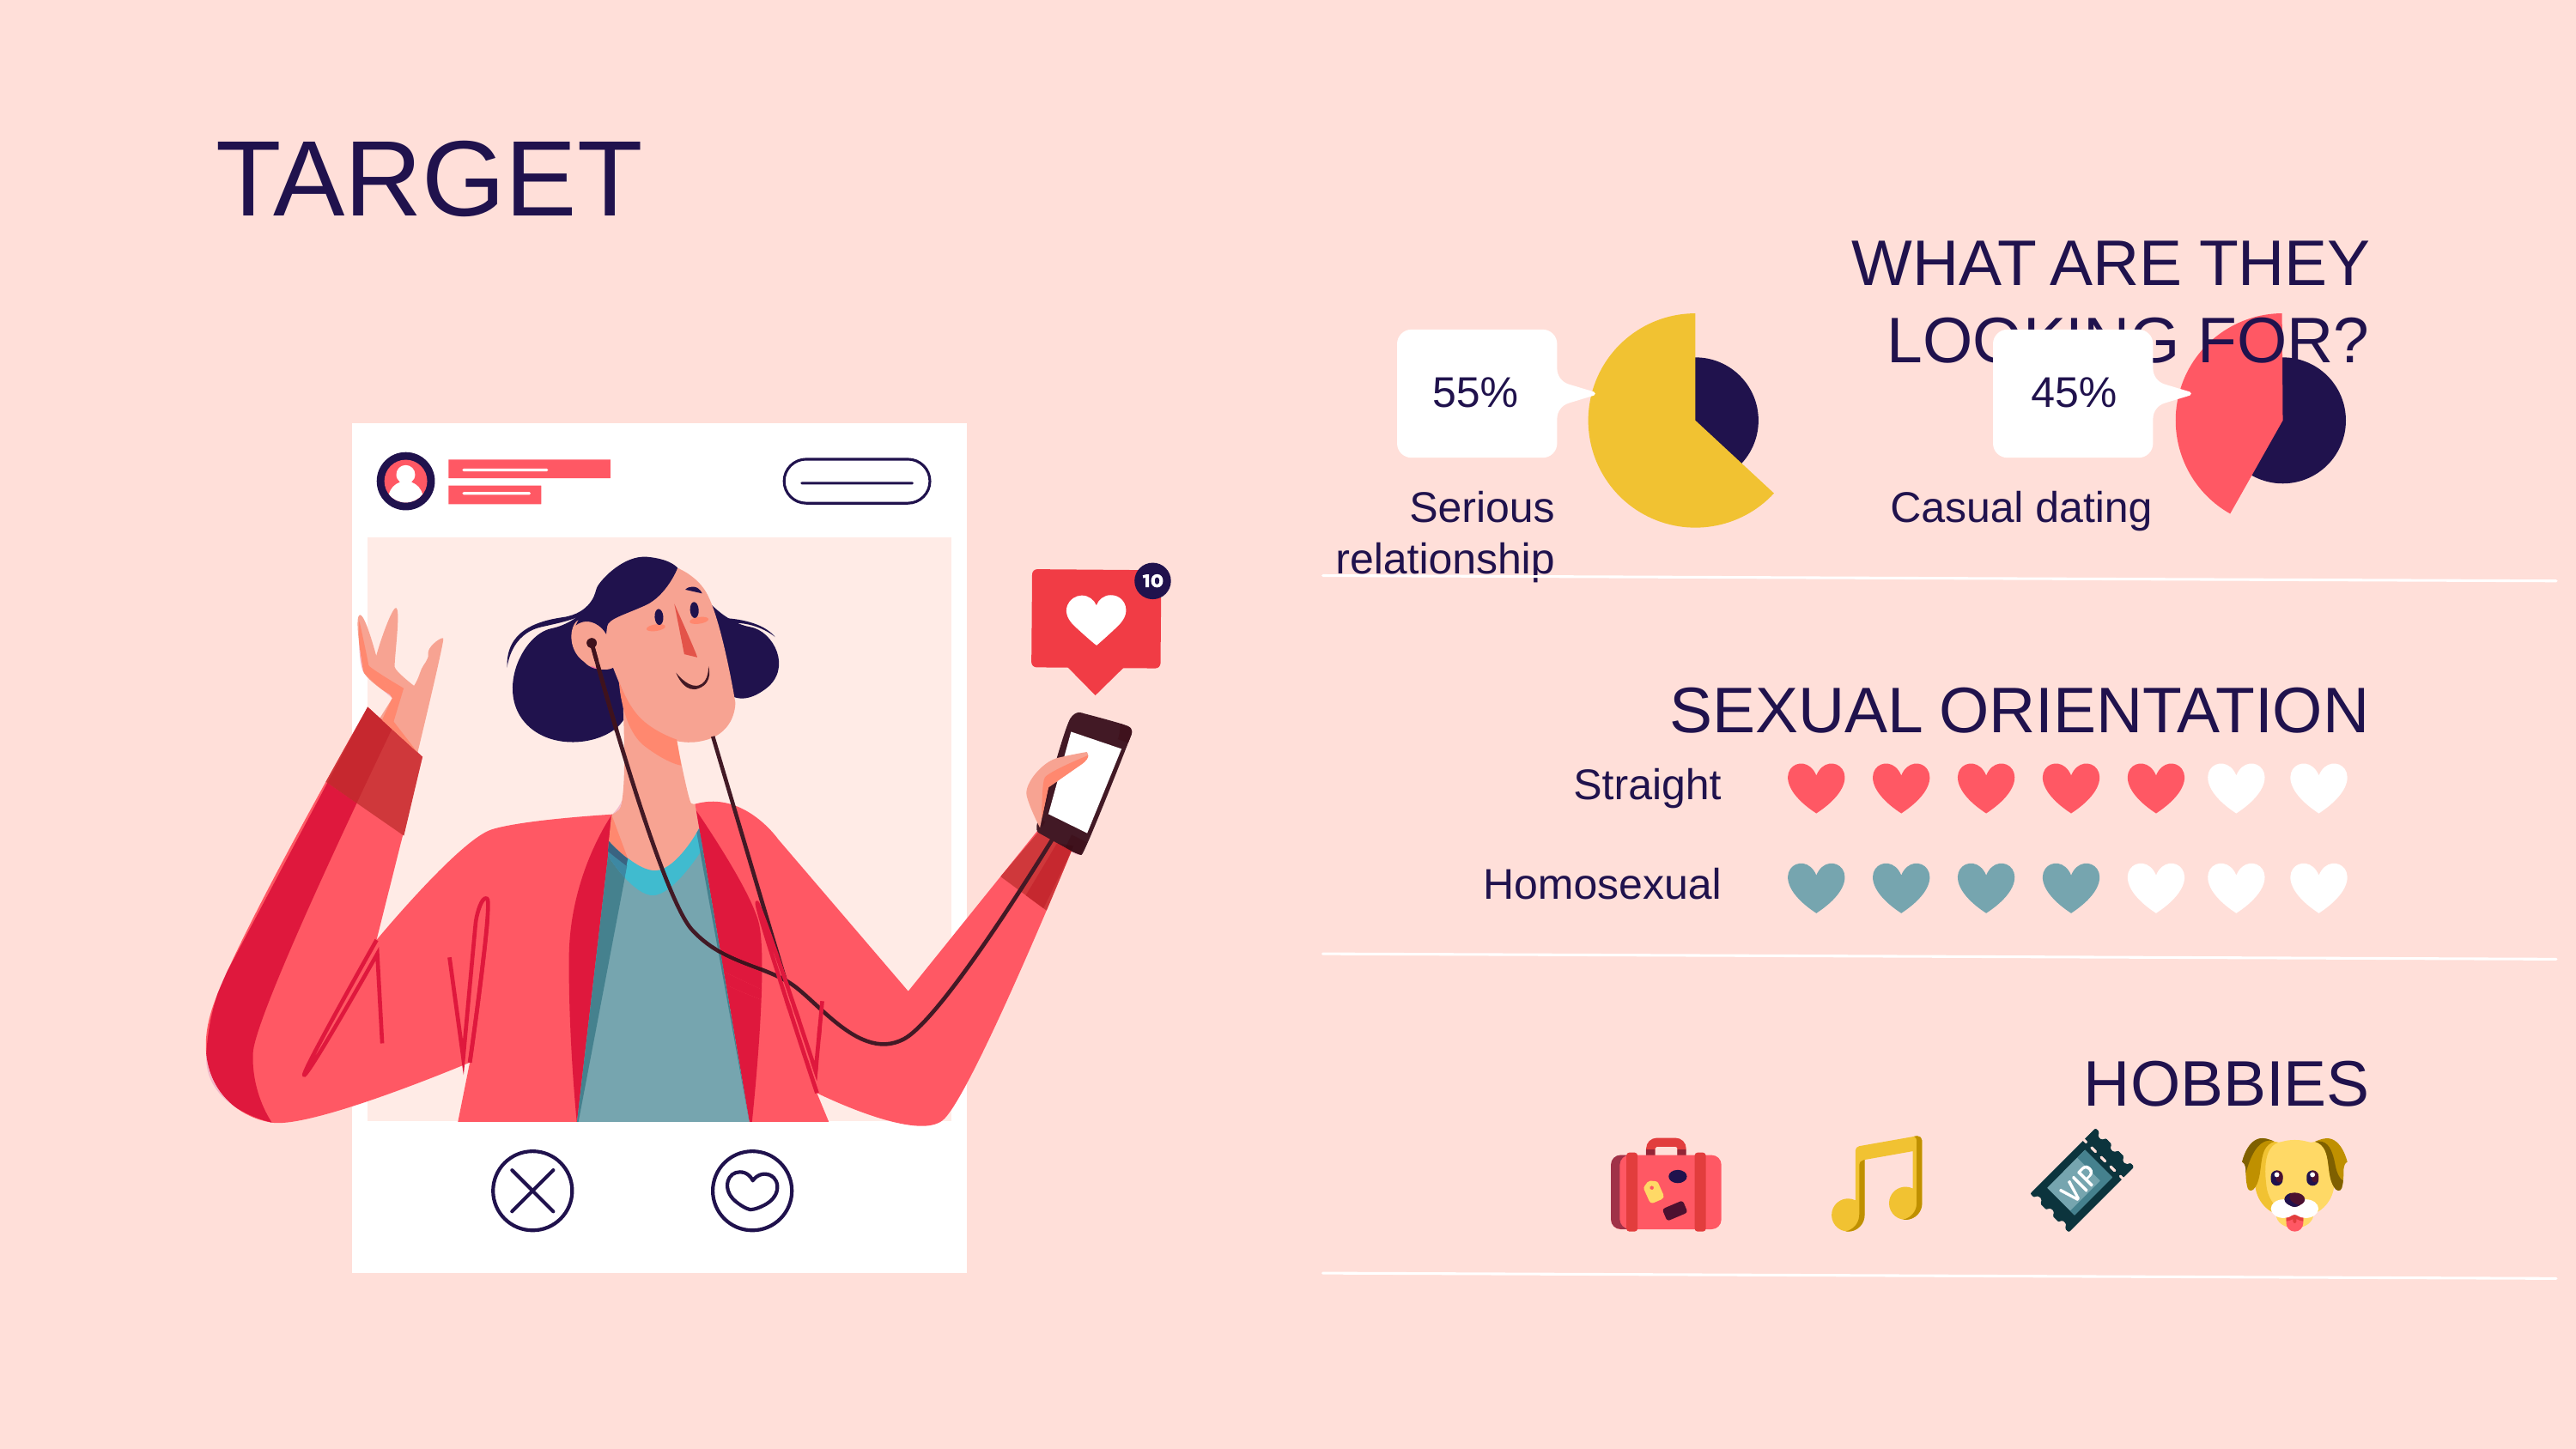

Female
Male
TARGET
WHAT ARE THEY LOOKING FOR?

55%
45%

Serious relationship
Casual dating

SEXUAL ORIENTATION

Straight

Homosexual

HOBBIES